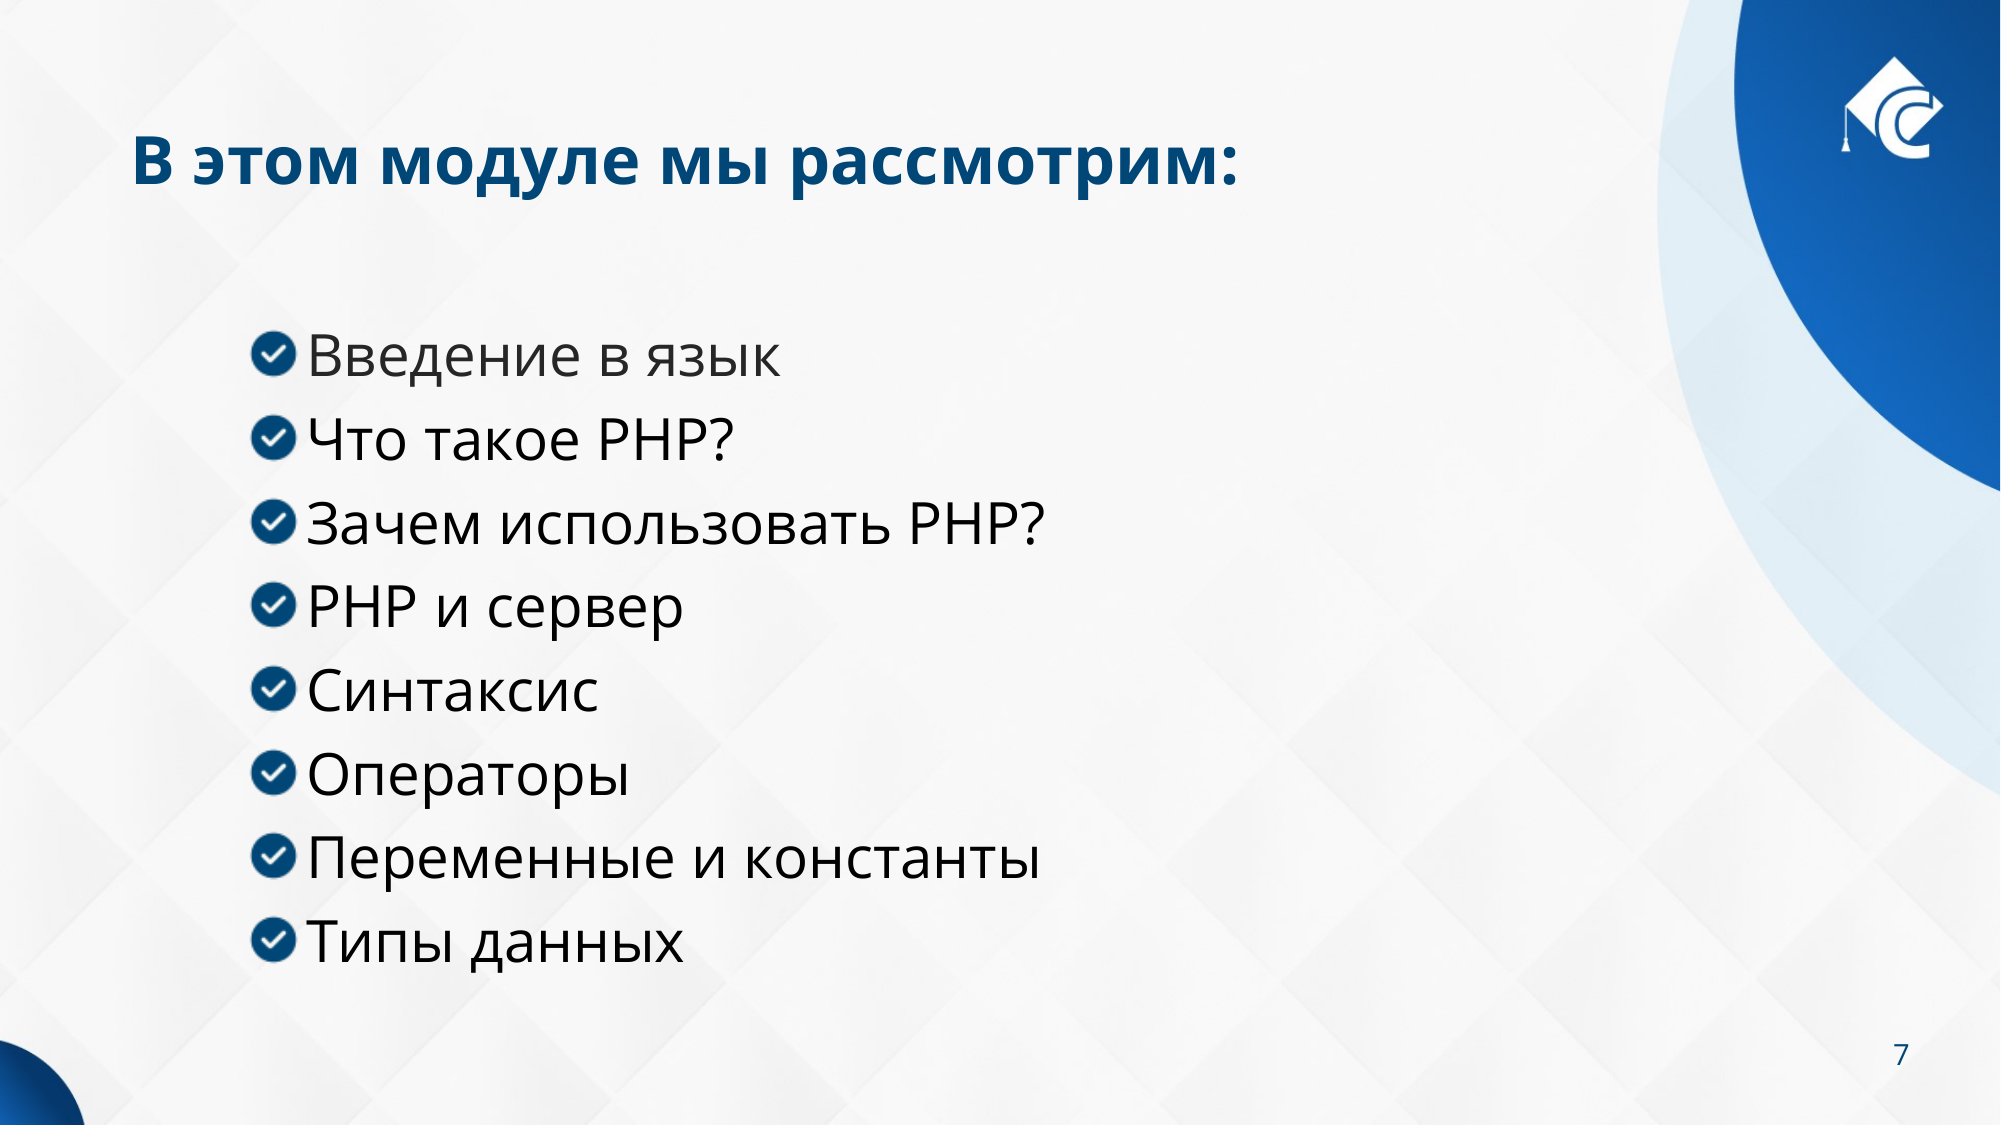

# В этом модуле мы рассмотрим:
Введение в язык
Что такое PHP?
Зачем использовать PHP?
PHP и сервер
Синтаксис
Операторы
Переменные и константы
Типы данных

7